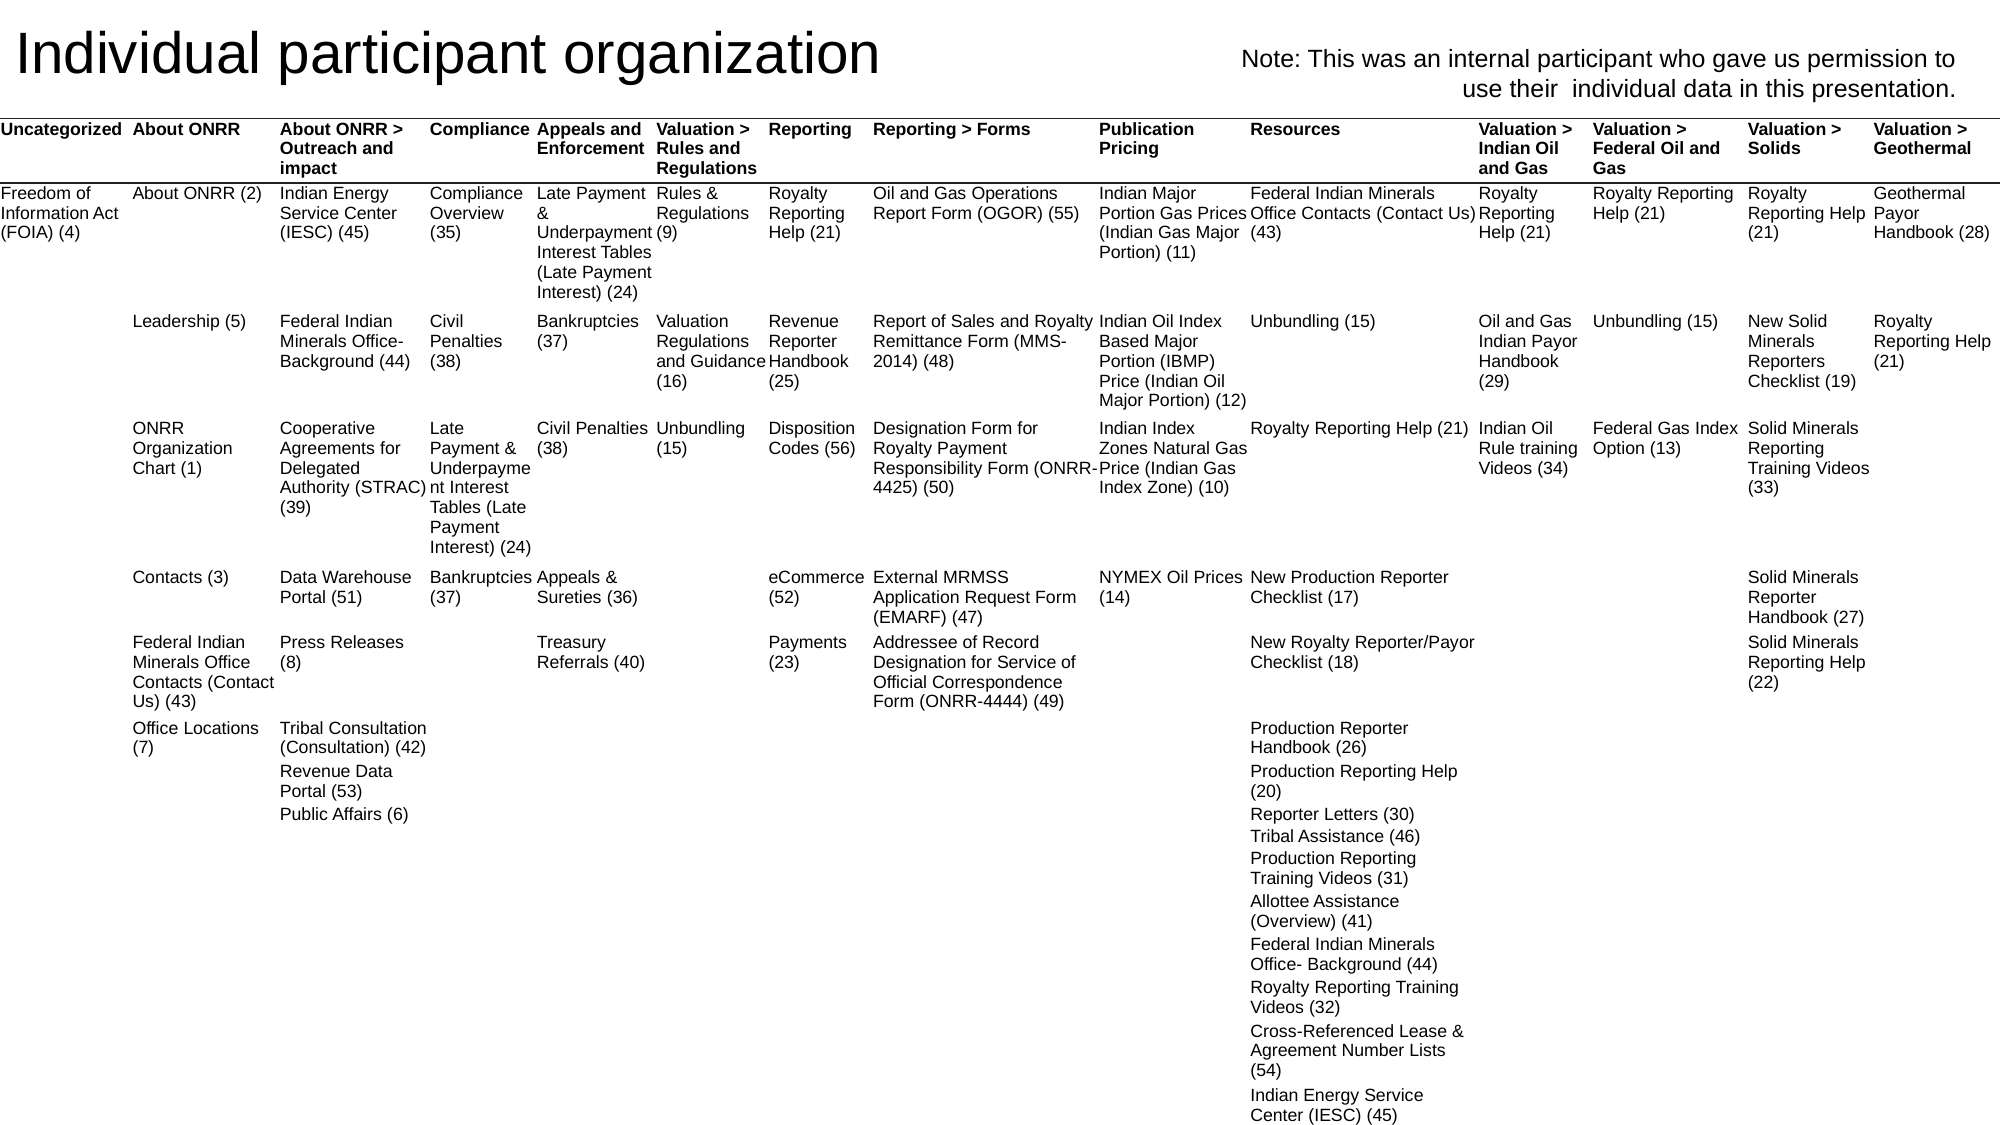

# Individual participant organization
Note: This was an internal participant who gave us permission to use their  individual data in this presentation.
| Uncategorized | About ONRR | About ONRR > Outreach and impact | Compliance | Appeals and Enforcement | Valuation > Rules and Regulations | Reporting | Reporting > Forms | Publication Pricing | Resources | Valuation > Indian Oil and Gas | Valuation > Federal Oil and Gas | Valuation > Solids | Valuation > Geothermal |
| --- | --- | --- | --- | --- | --- | --- | --- | --- | --- | --- | --- | --- | --- |
| Freedom of Information Act (FOIA) (4) | About ONRR (2) | Indian Energy Service Center (IESC) (45) | Compliance Overview (35) | Late Payment & Underpayment Interest Tables (Late Payment Interest) (24) | Rules & Regulations (9) | Royalty Reporting Help (21) | Oil and Gas Operations Report Form (OGOR) (55) | Indian Major Portion Gas Prices (Indian Gas Major Portion) (11) | Federal Indian Minerals Office Contacts (Contact Us) (43) | Royalty Reporting Help (21) | Royalty Reporting Help (21) | Royalty Reporting Help (21) | Geothermal Payor Handbook (28) |
|  | Leadership (5) | Federal Indian Minerals Office- Background (44) | Civil Penalties (38) | Bankruptcies (37) | Valuation Regulations and Guidance (16) | Revenue Reporter Handbook (25) | Report of Sales and Royalty Remittance Form (MMS-2014) (48) | Indian Oil Index Based Major Portion (IBMP) Price (Indian Oil Major Portion) (12) | Unbundling (15) | Oil and Gas Indian Payor Handbook (29) | Unbundling (15) | New Solid Minerals Reporters Checklist (19) | Royalty Reporting Help (21) |
|  | ONRR Organization Chart (1) | Cooperative Agreements for Delegated Authority (STRAC) (39) | Late Payment & Underpayment Interest Tables (Late Payment Interest) (24) | Civil Penalties (38) | Unbundling (15) | Disposition Codes (56) | Designation Form for Royalty Payment Responsibility Form (ONRR-4425) (50) | Indian Index Zones Natural Gas Price (Indian Gas Index Zone) (10) | Royalty Reporting Help (21) | Indian Oil Rule training Videos (34) | Federal Gas Index Option (13) | Solid Minerals Reporting Training Videos (33) |  |
|  | Contacts (3) | Data Warehouse Portal (51) | Bankruptcies (37) | Appeals & Sureties (36) |  | eCommerce (52) | External MRMSS Application Request Form (EMARF) (47) | NYMEX Oil Prices (14) | New Production Reporter Checklist (17) |  |  | Solid Minerals Reporter Handbook (27) |  |
|  | Federal Indian Minerals Office Contacts (Contact Us) (43) | Press Releases (8) |  | Treasury Referrals (40) |  | Payments (23) | Addressee of Record Designation for Service of Official Correspondence Form (ONRR-4444) (49) |  | New Royalty Reporter/Payor Checklist (18) |  |  | Solid Minerals Reporting Help (22) |  |
|  | Office Locations (7) | Tribal Consultation (Consultation) (42) |  |  |  |  |  |  | Production Reporter Handbook (26) |  |  |  |  |
|  |  | Revenue Data Portal (53) |  |  |  |  |  |  | Production Reporting Help (20) |  |  |  |  |
|  |  | Public Affairs (6) |  |  |  |  |  |  | Reporter Letters (30) |  |  |  |  |
|  |  |  |  |  |  |  |  |  | Tribal Assistance (46) |  |  |  |  |
|  |  |  |  |  |  |  |  |  | Production Reporting Training Videos (31) |  |  |  |  |
|  |  |  |  |  |  |  |  |  | Allottee Assistance (Overview) (41) |  |  |  |  |
|  |  |  |  |  |  |  |  |  | Federal Indian Minerals Office- Background (44) |  |  |  |  |
|  |  |  |  |  |  |  |  |  | Royalty Reporting Training Videos (32) |  |  |  |  |
|  |  |  |  |  |  |  |  |  | Cross-Referenced Lease & Agreement Number Lists (54) |  |  |  |  |
|  |  |  |  |  |  |  |  |  | Indian Energy Service Center (IESC) (45) |  |  |  |  |
26